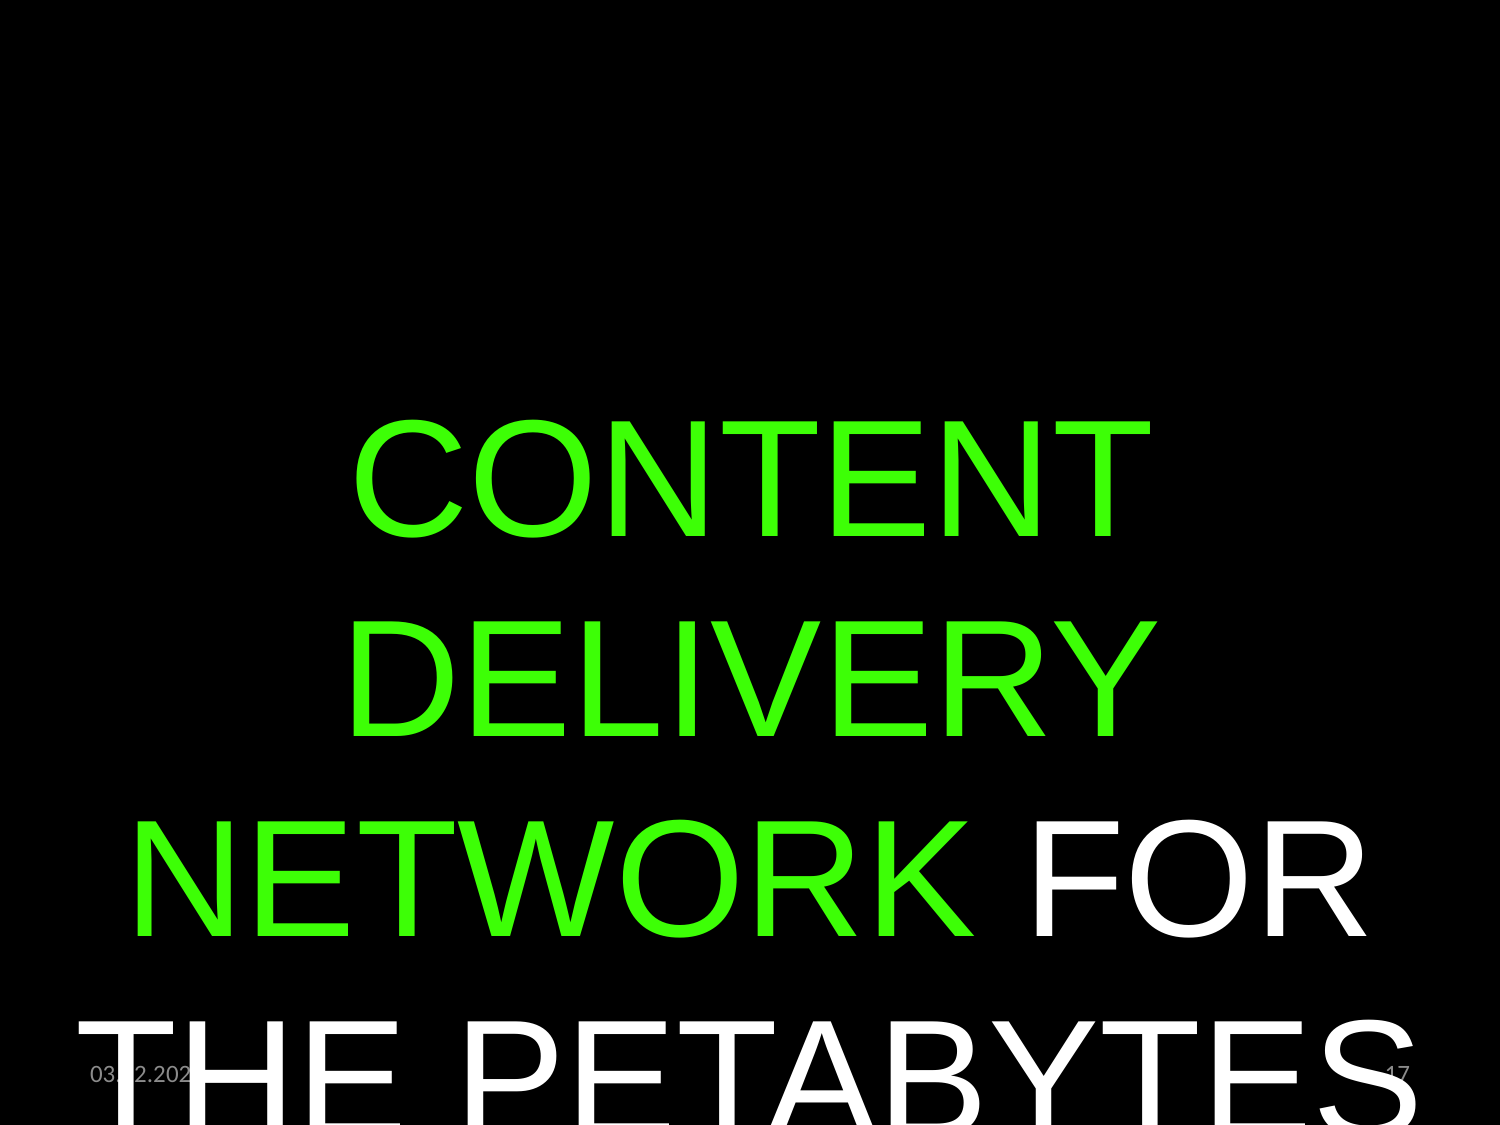

CONTENT DELIVERY NETWORK FOR THE PETABYTES
03.12.2021
17